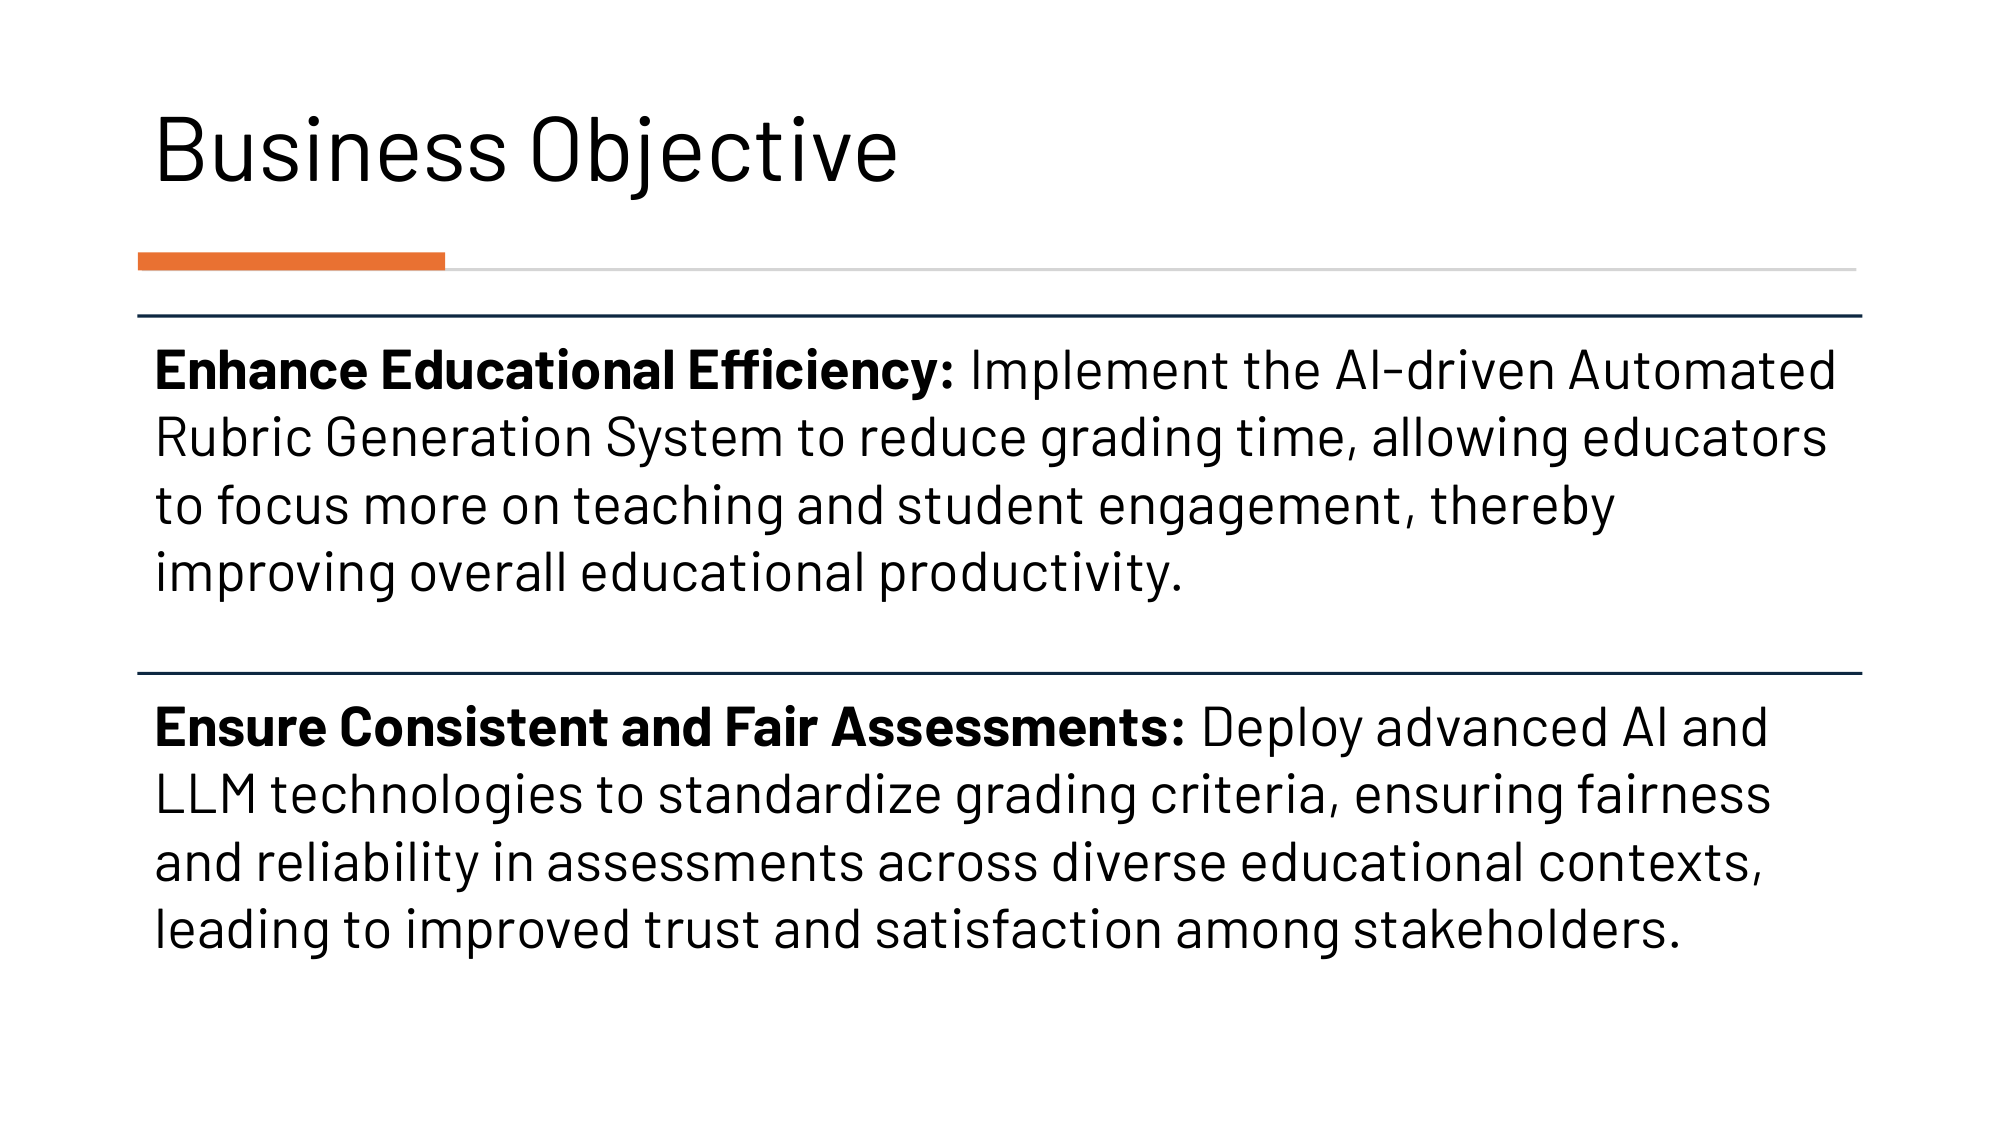

# Business Objective

Enhance Educational Efficiency: Implement the AI-driven Automated Rubric Generation System to reduce grading time, allowing educators to focus more on teaching and student engagement, thereby improving overall educational productivity.
Ensure Consistent and Fair Assessments: Deploy advanced AI and LLM technologies to standardize grading criteria, ensuring fairness and reliability in assessments across diverse educational contexts, leading to improved trust and satisfaction among stakeholders.